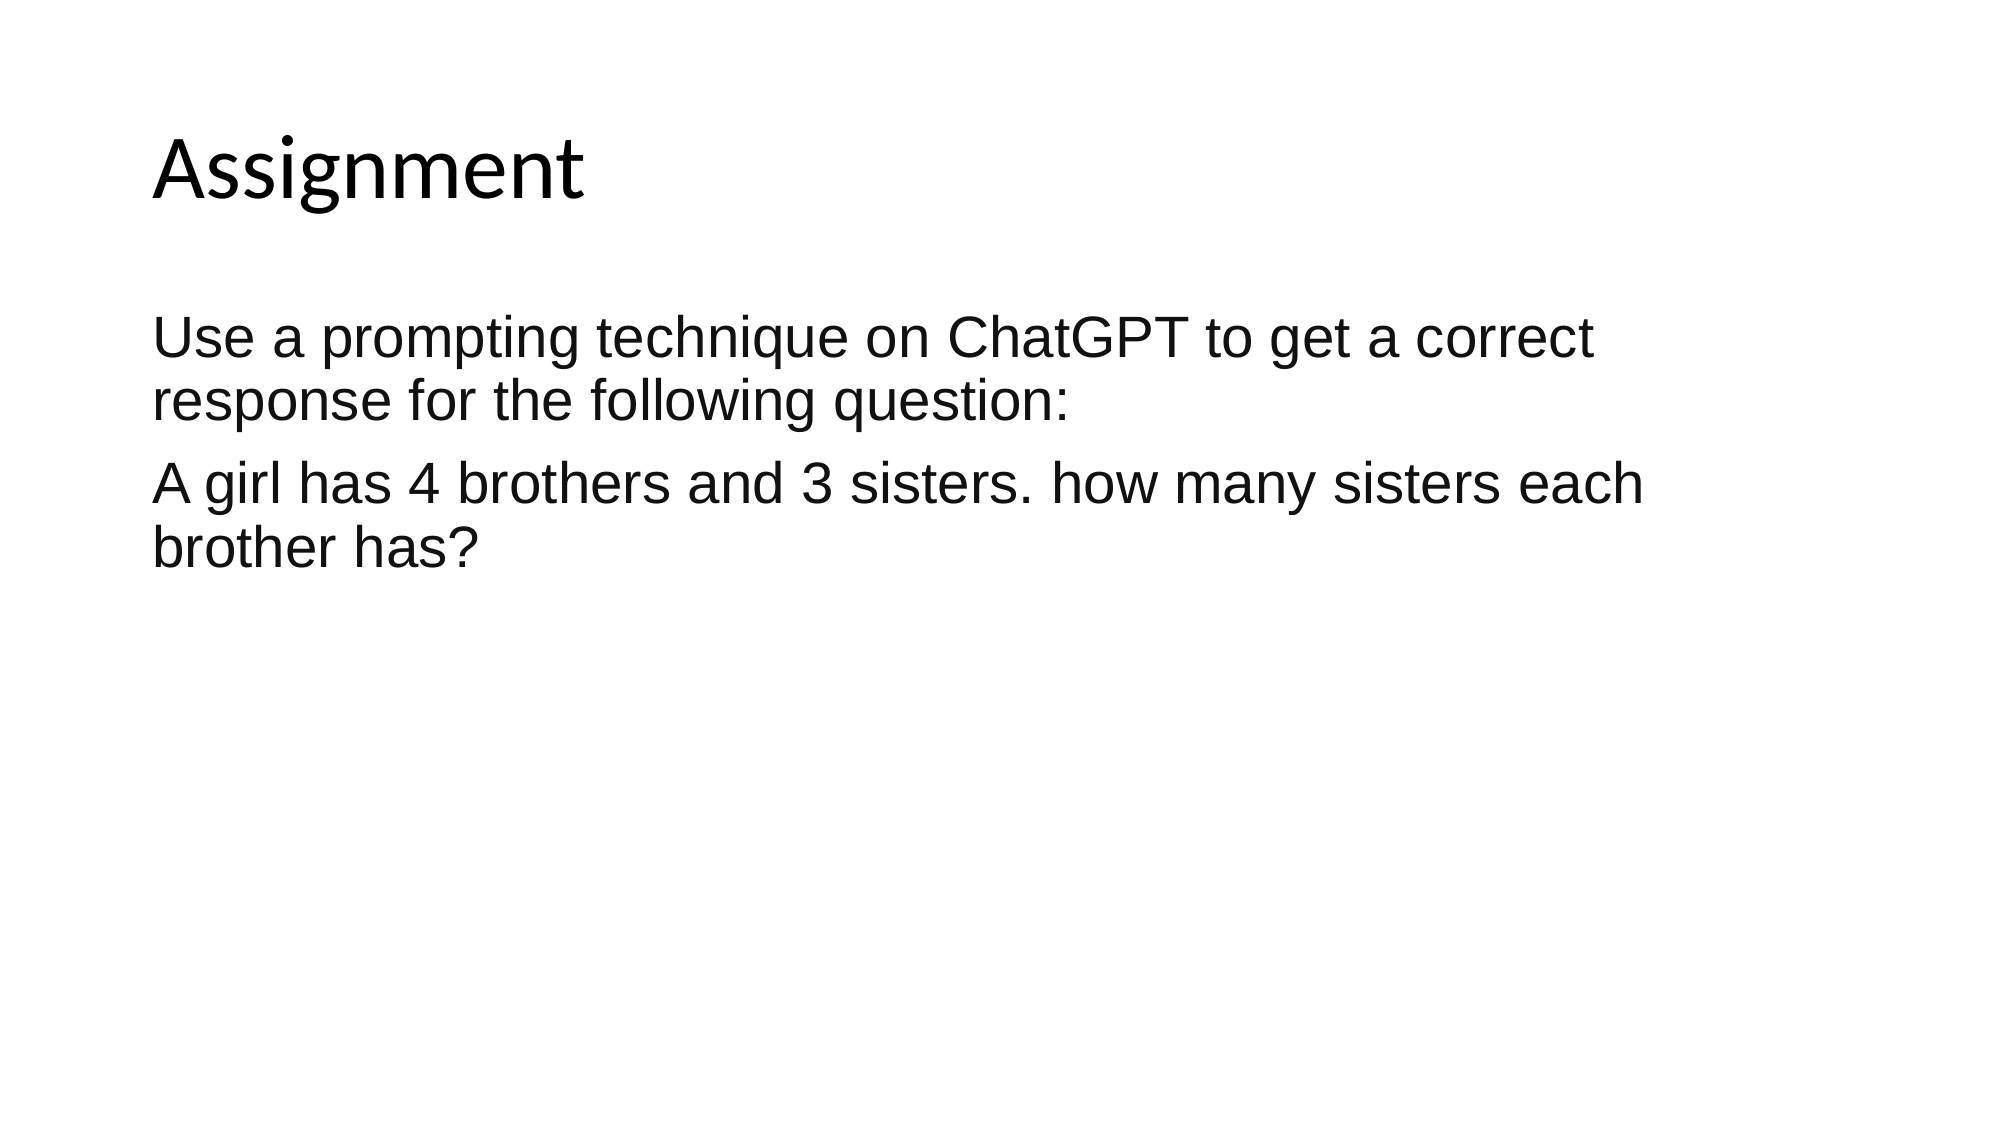

# Assignment
Use a prompting technique on ChatGPT to get a correct response for the following question:
A girl has 4 brothers and 3 sisters. how many sisters each brother has?